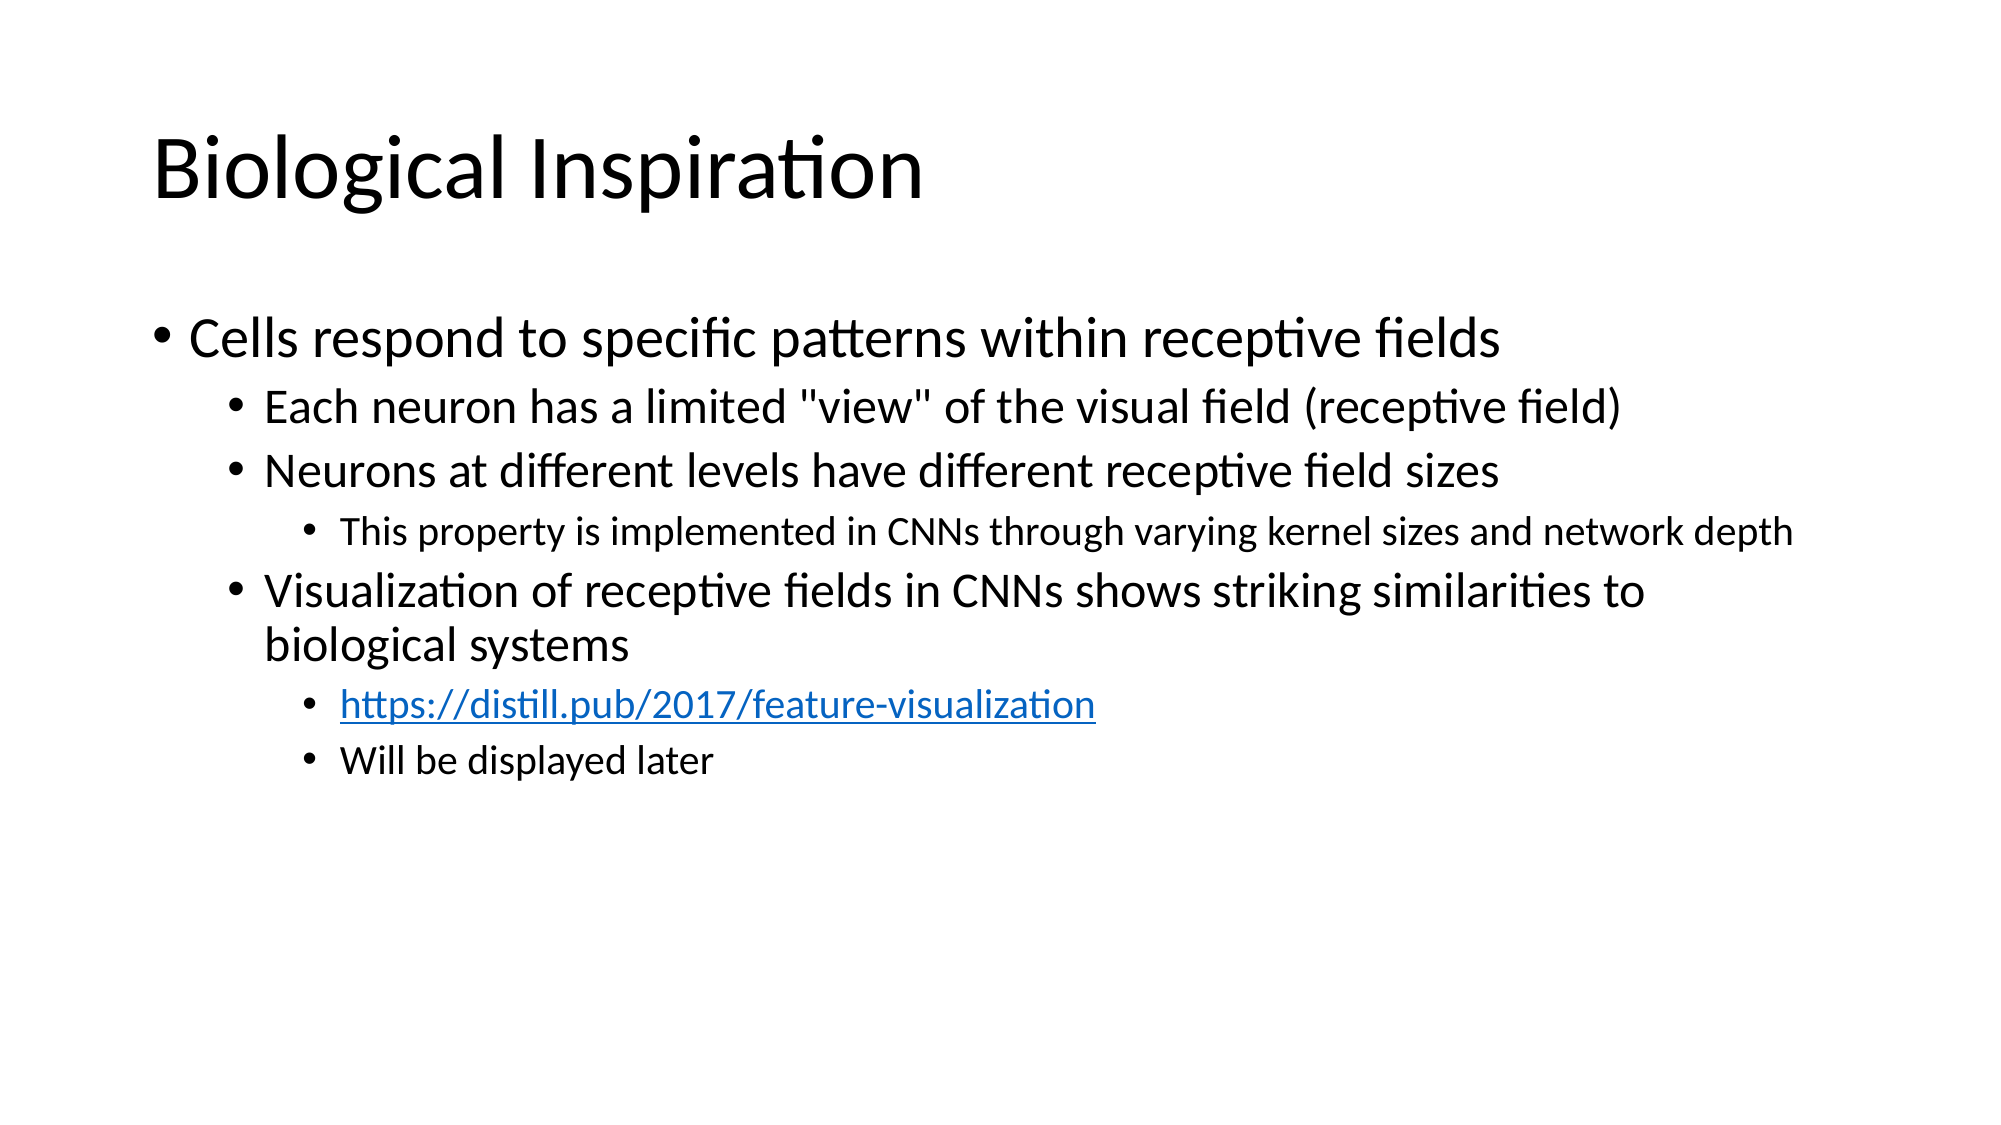

# Biological Inspiration
Cells respond to specific patterns within receptive fields
Each neuron has a limited "view" of the visual field (receptive field)
Neurons at different levels have different receptive field sizes
This property is implemented in CNNs through varying kernel sizes and network depth
Visualization of receptive fields in CNNs shows striking similarities to biological systems
https://distill.pub/2017/feature-visualization
Will be displayed later